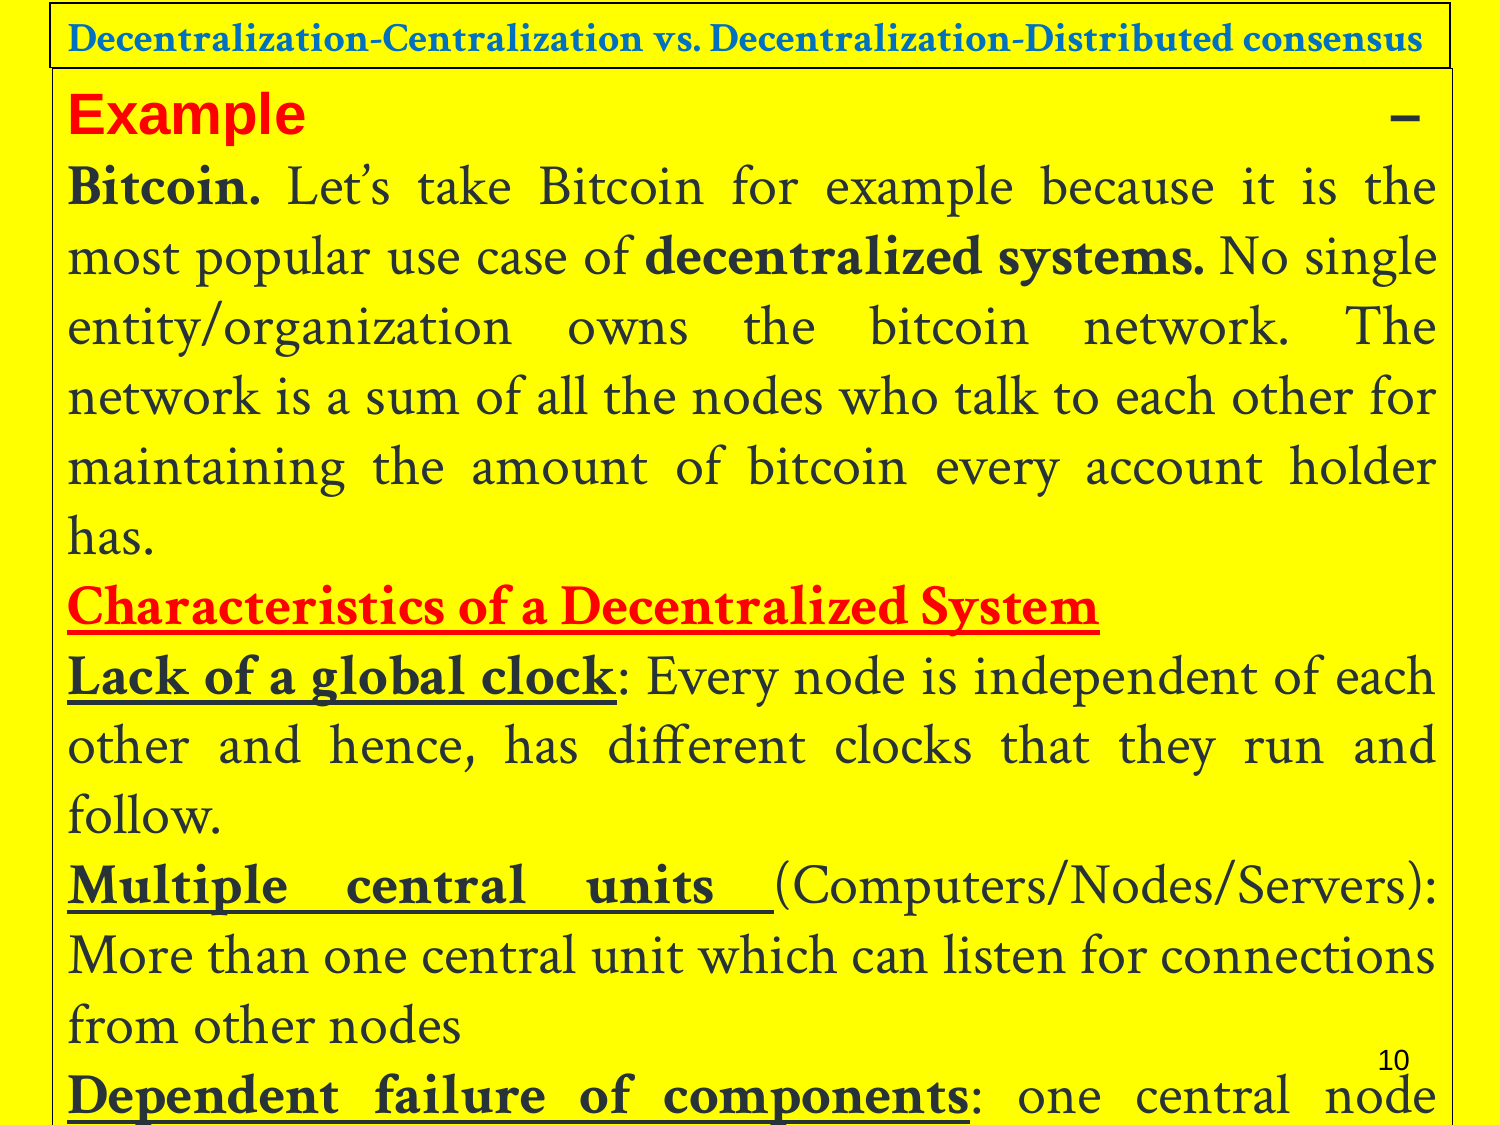

Decentralization-Centralization vs. Decentralization-Distributed consensus
Example – 
Bitcoin. Let’s take Bitcoin for example because it is the most popular use case of decentralized systems. No single entity/organization owns the bitcoin network. The network is a sum of all the nodes who talk to each other for maintaining the amount of bitcoin every account holder has.
Characteristics of a Decentralized System
Lack of a global clock: Every node is independent of each other and hence, has different clocks that they run and follow.
Multiple central units (Computers/Nodes/Servers): More than one central unit which can listen for connections from other nodes
Dependent failure of components: one central node failure causes a part of the system to fail; not the whole system
10